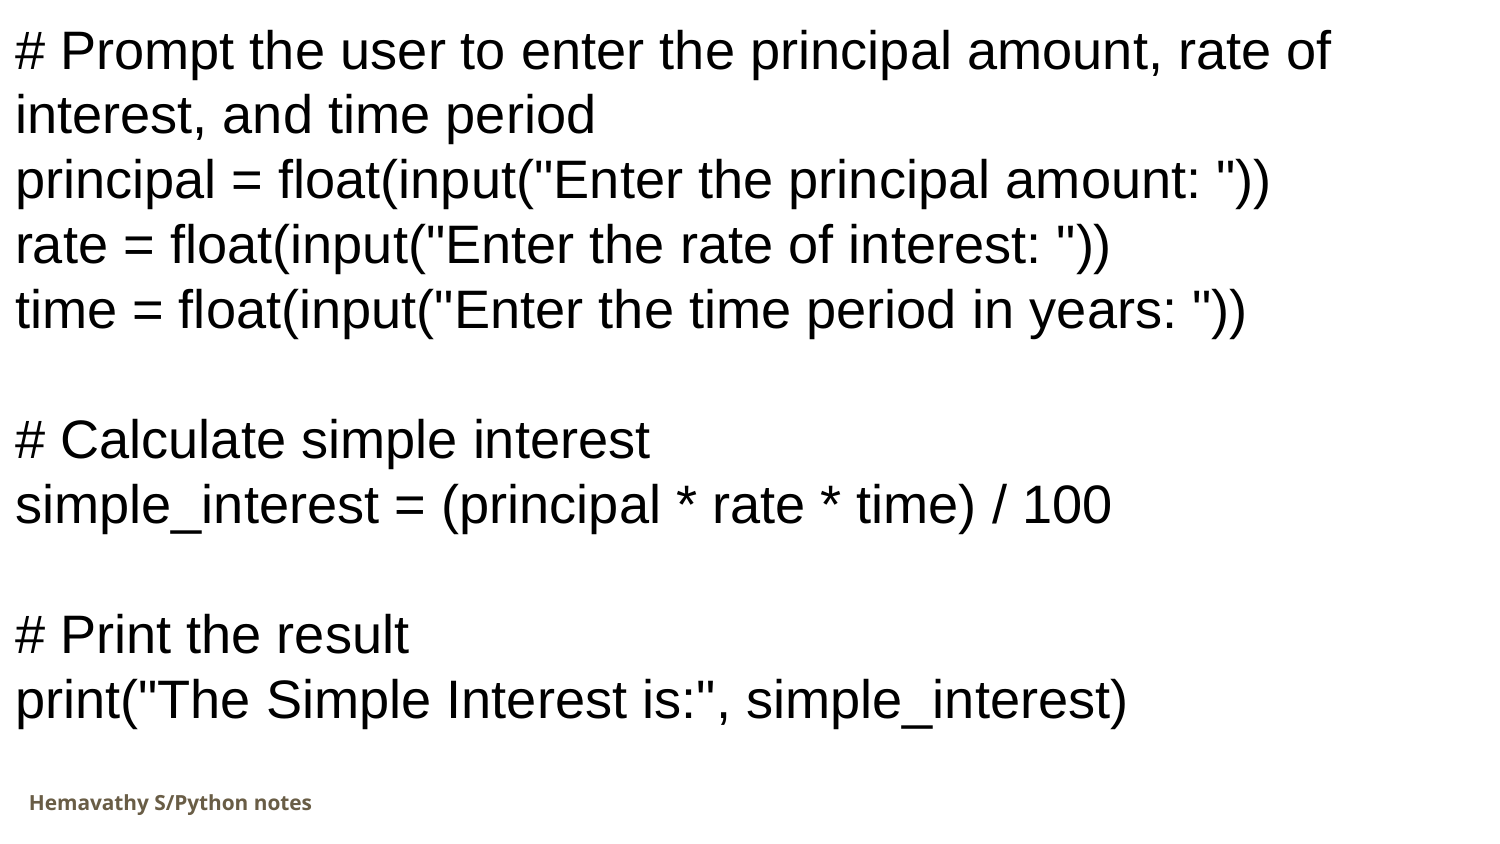

# Prompt the user to enter the principal amount, rate of interest, and time period
principal = float(input("Enter the principal amount: "))
rate = float(input("Enter the rate of interest: "))
time = float(input("Enter the time period in years: "))

# Calculate simple interest
simple_interest = (principal * rate * time) / 100

# Print the result
print("The Simple Interest is:", simple_interest)